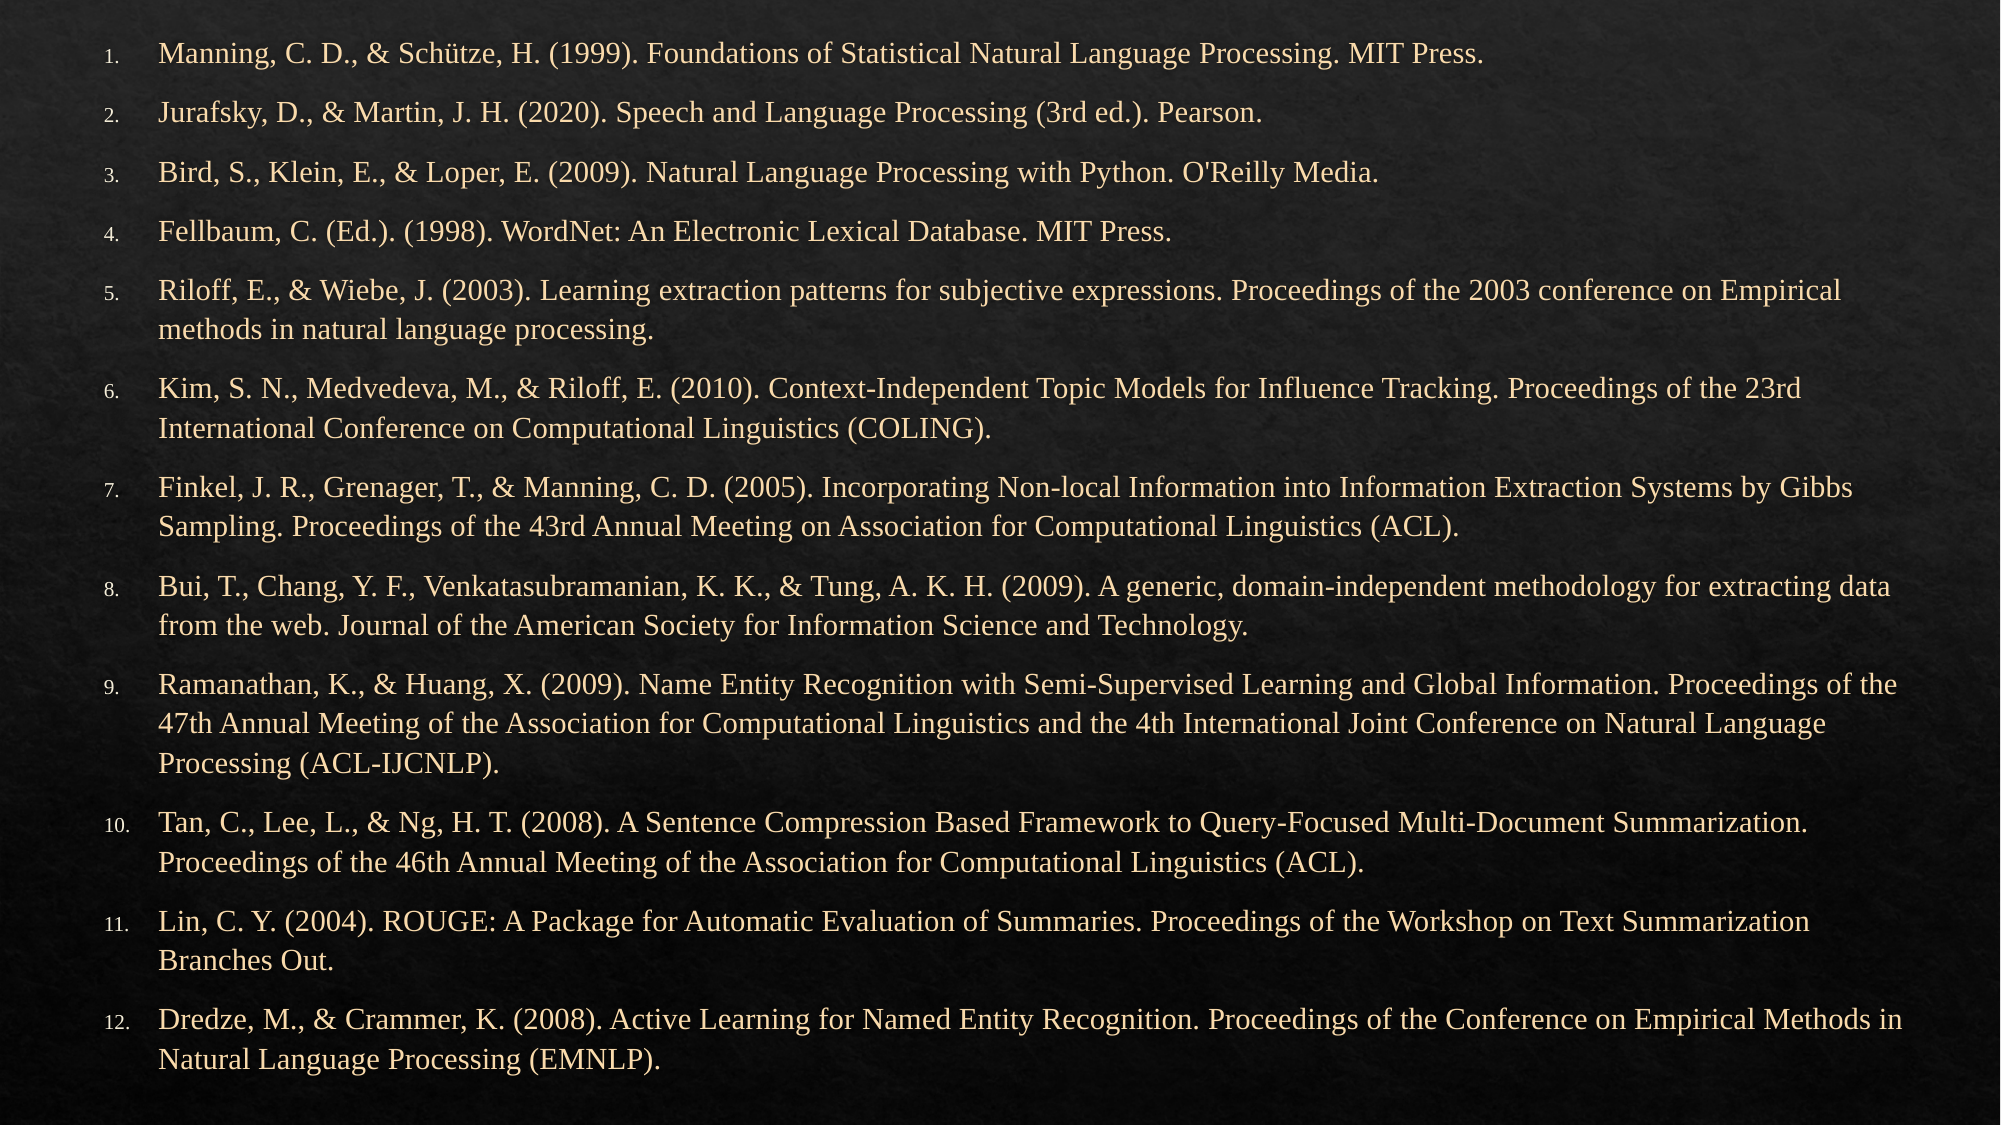

Manning, C. D., & Schütze, H. (1999). Foundations of Statistical Natural Language Processing. MIT Press.
Jurafsky, D., & Martin, J. H. (2020). Speech and Language Processing (3rd ed.). Pearson.
Bird, S., Klein, E., & Loper, E. (2009). Natural Language Processing with Python. O'Reilly Media.
Fellbaum, C. (Ed.). (1998). WordNet: An Electronic Lexical Database. MIT Press.
Riloff, E., & Wiebe, J. (2003). Learning extraction patterns for subjective expressions. Proceedings of the 2003 conference on Empirical methods in natural language processing.
Kim, S. N., Medvedeva, M., & Riloff, E. (2010). Context-Independent Topic Models for Influence Tracking. Proceedings of the 23rd International Conference on Computational Linguistics (COLING).
Finkel, J. R., Grenager, T., & Manning, C. D. (2005). Incorporating Non-local Information into Information Extraction Systems by Gibbs Sampling. Proceedings of the 43rd Annual Meeting on Association for Computational Linguistics (ACL).
Bui, T., Chang, Y. F., Venkatasubramanian, K. K., & Tung, A. K. H. (2009). A generic, domain-independent methodology for extracting data from the web. Journal of the American Society for Information Science and Technology.
Ramanathan, K., & Huang, X. (2009). Name Entity Recognition with Semi-Supervised Learning and Global Information. Proceedings of the 47th Annual Meeting of the Association for Computational Linguistics and the 4th International Joint Conference on Natural Language Processing (ACL-IJCNLP).
Tan, C., Lee, L., & Ng, H. T. (2008). A Sentence Compression Based Framework to Query-Focused Multi-Document Summarization. Proceedings of the 46th Annual Meeting of the Association for Computational Linguistics (ACL).
Lin, C. Y. (2004). ROUGE: A Package for Automatic Evaluation of Summaries. Proceedings of the Workshop on Text Summarization Branches Out.
Dredze, M., & Crammer, K. (2008). Active Learning for Named Entity Recognition. Proceedings of the Conference on Empirical Methods in Natural Language Processing (EMNLP).